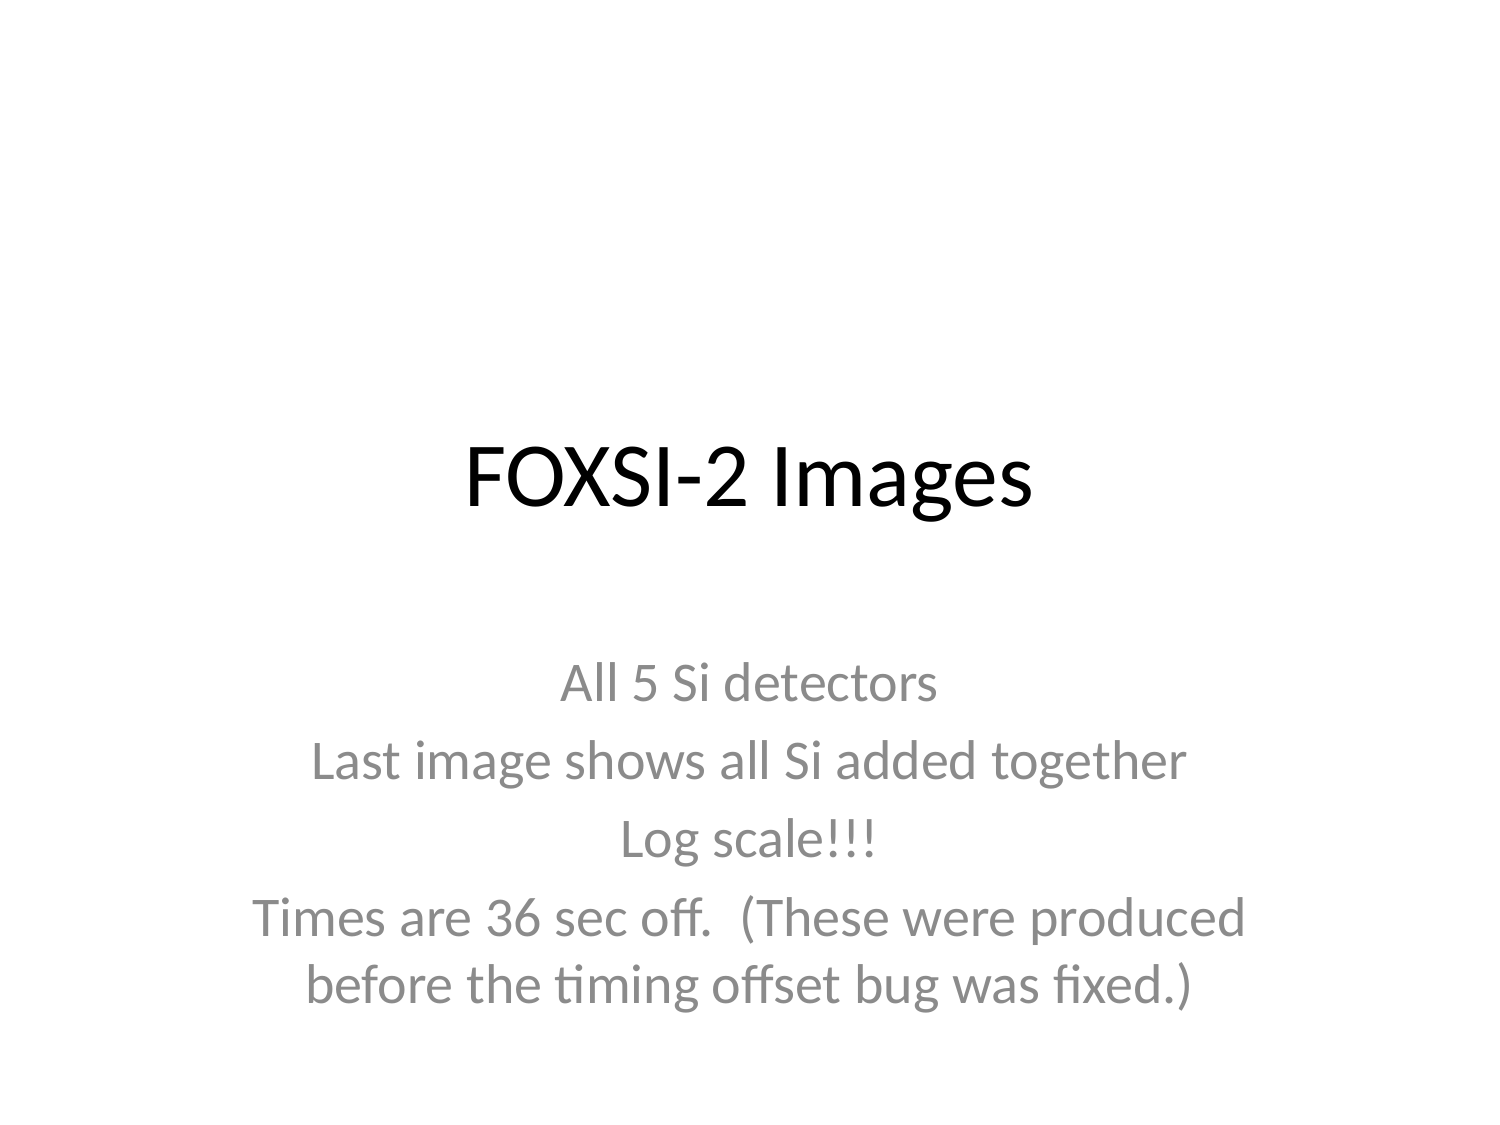

# FOXSI-2 Images
All 5 Si detectors
Last image shows all Si added together
Log scale!!!
Times are 36 sec off.  (These were produced before the timing offset bug was fixed.)